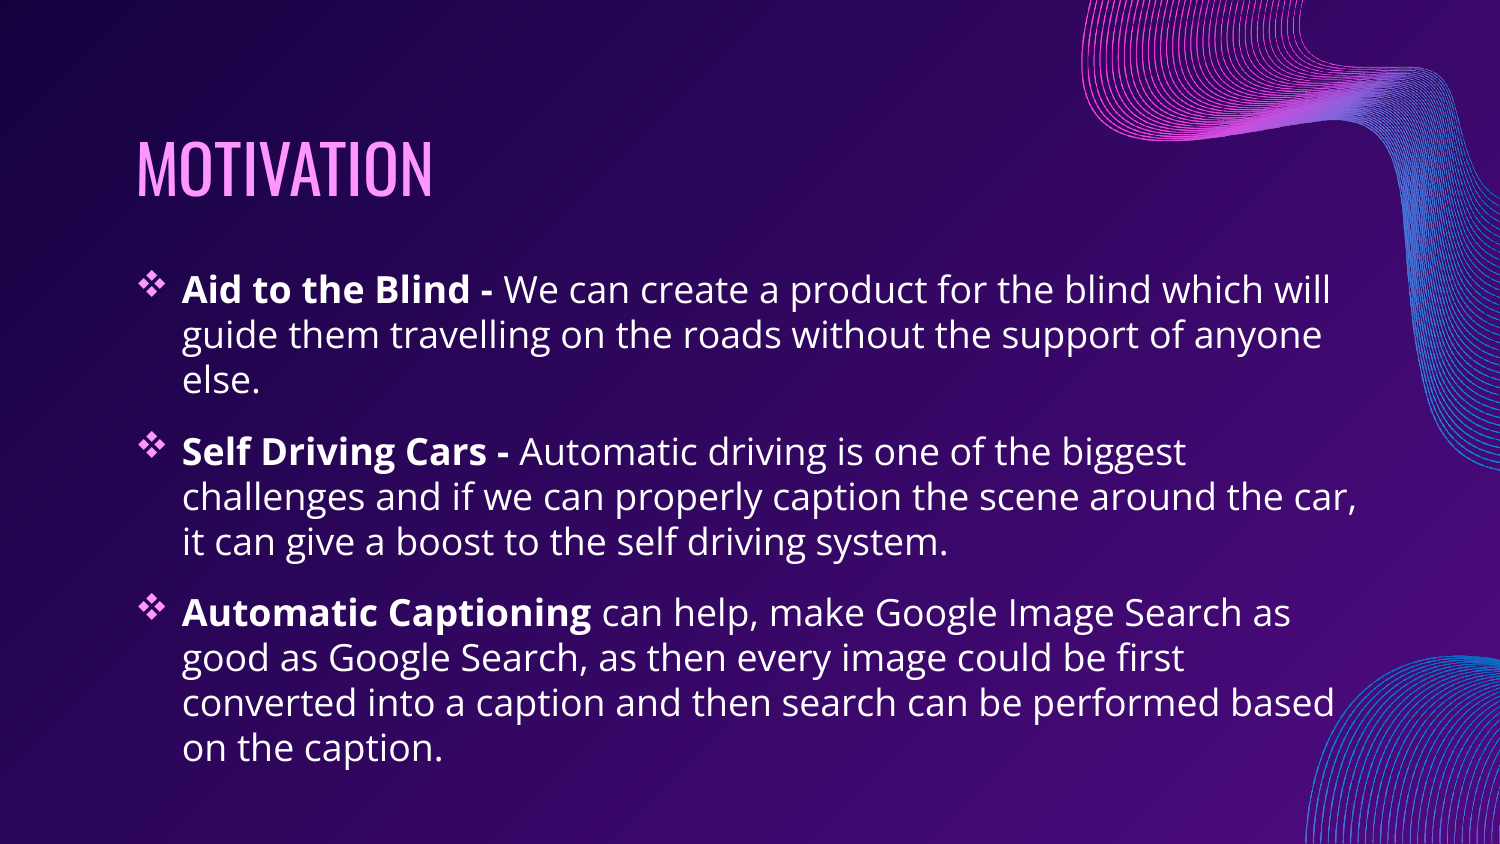

# MOTIVATION
Aid to the Blind - We can create a product for the blind which will guide them travelling on the roads without the support of anyone else.

Self Driving Cars - Automatic driving is one of the biggest challenges and if we can properly caption the scene around the car, it can give a boost to the self driving system.

Automatic Captioning can help, make Google Image Search as good as Google Search, as then every image could be first converted into a caption and then search can be performed based on the caption.